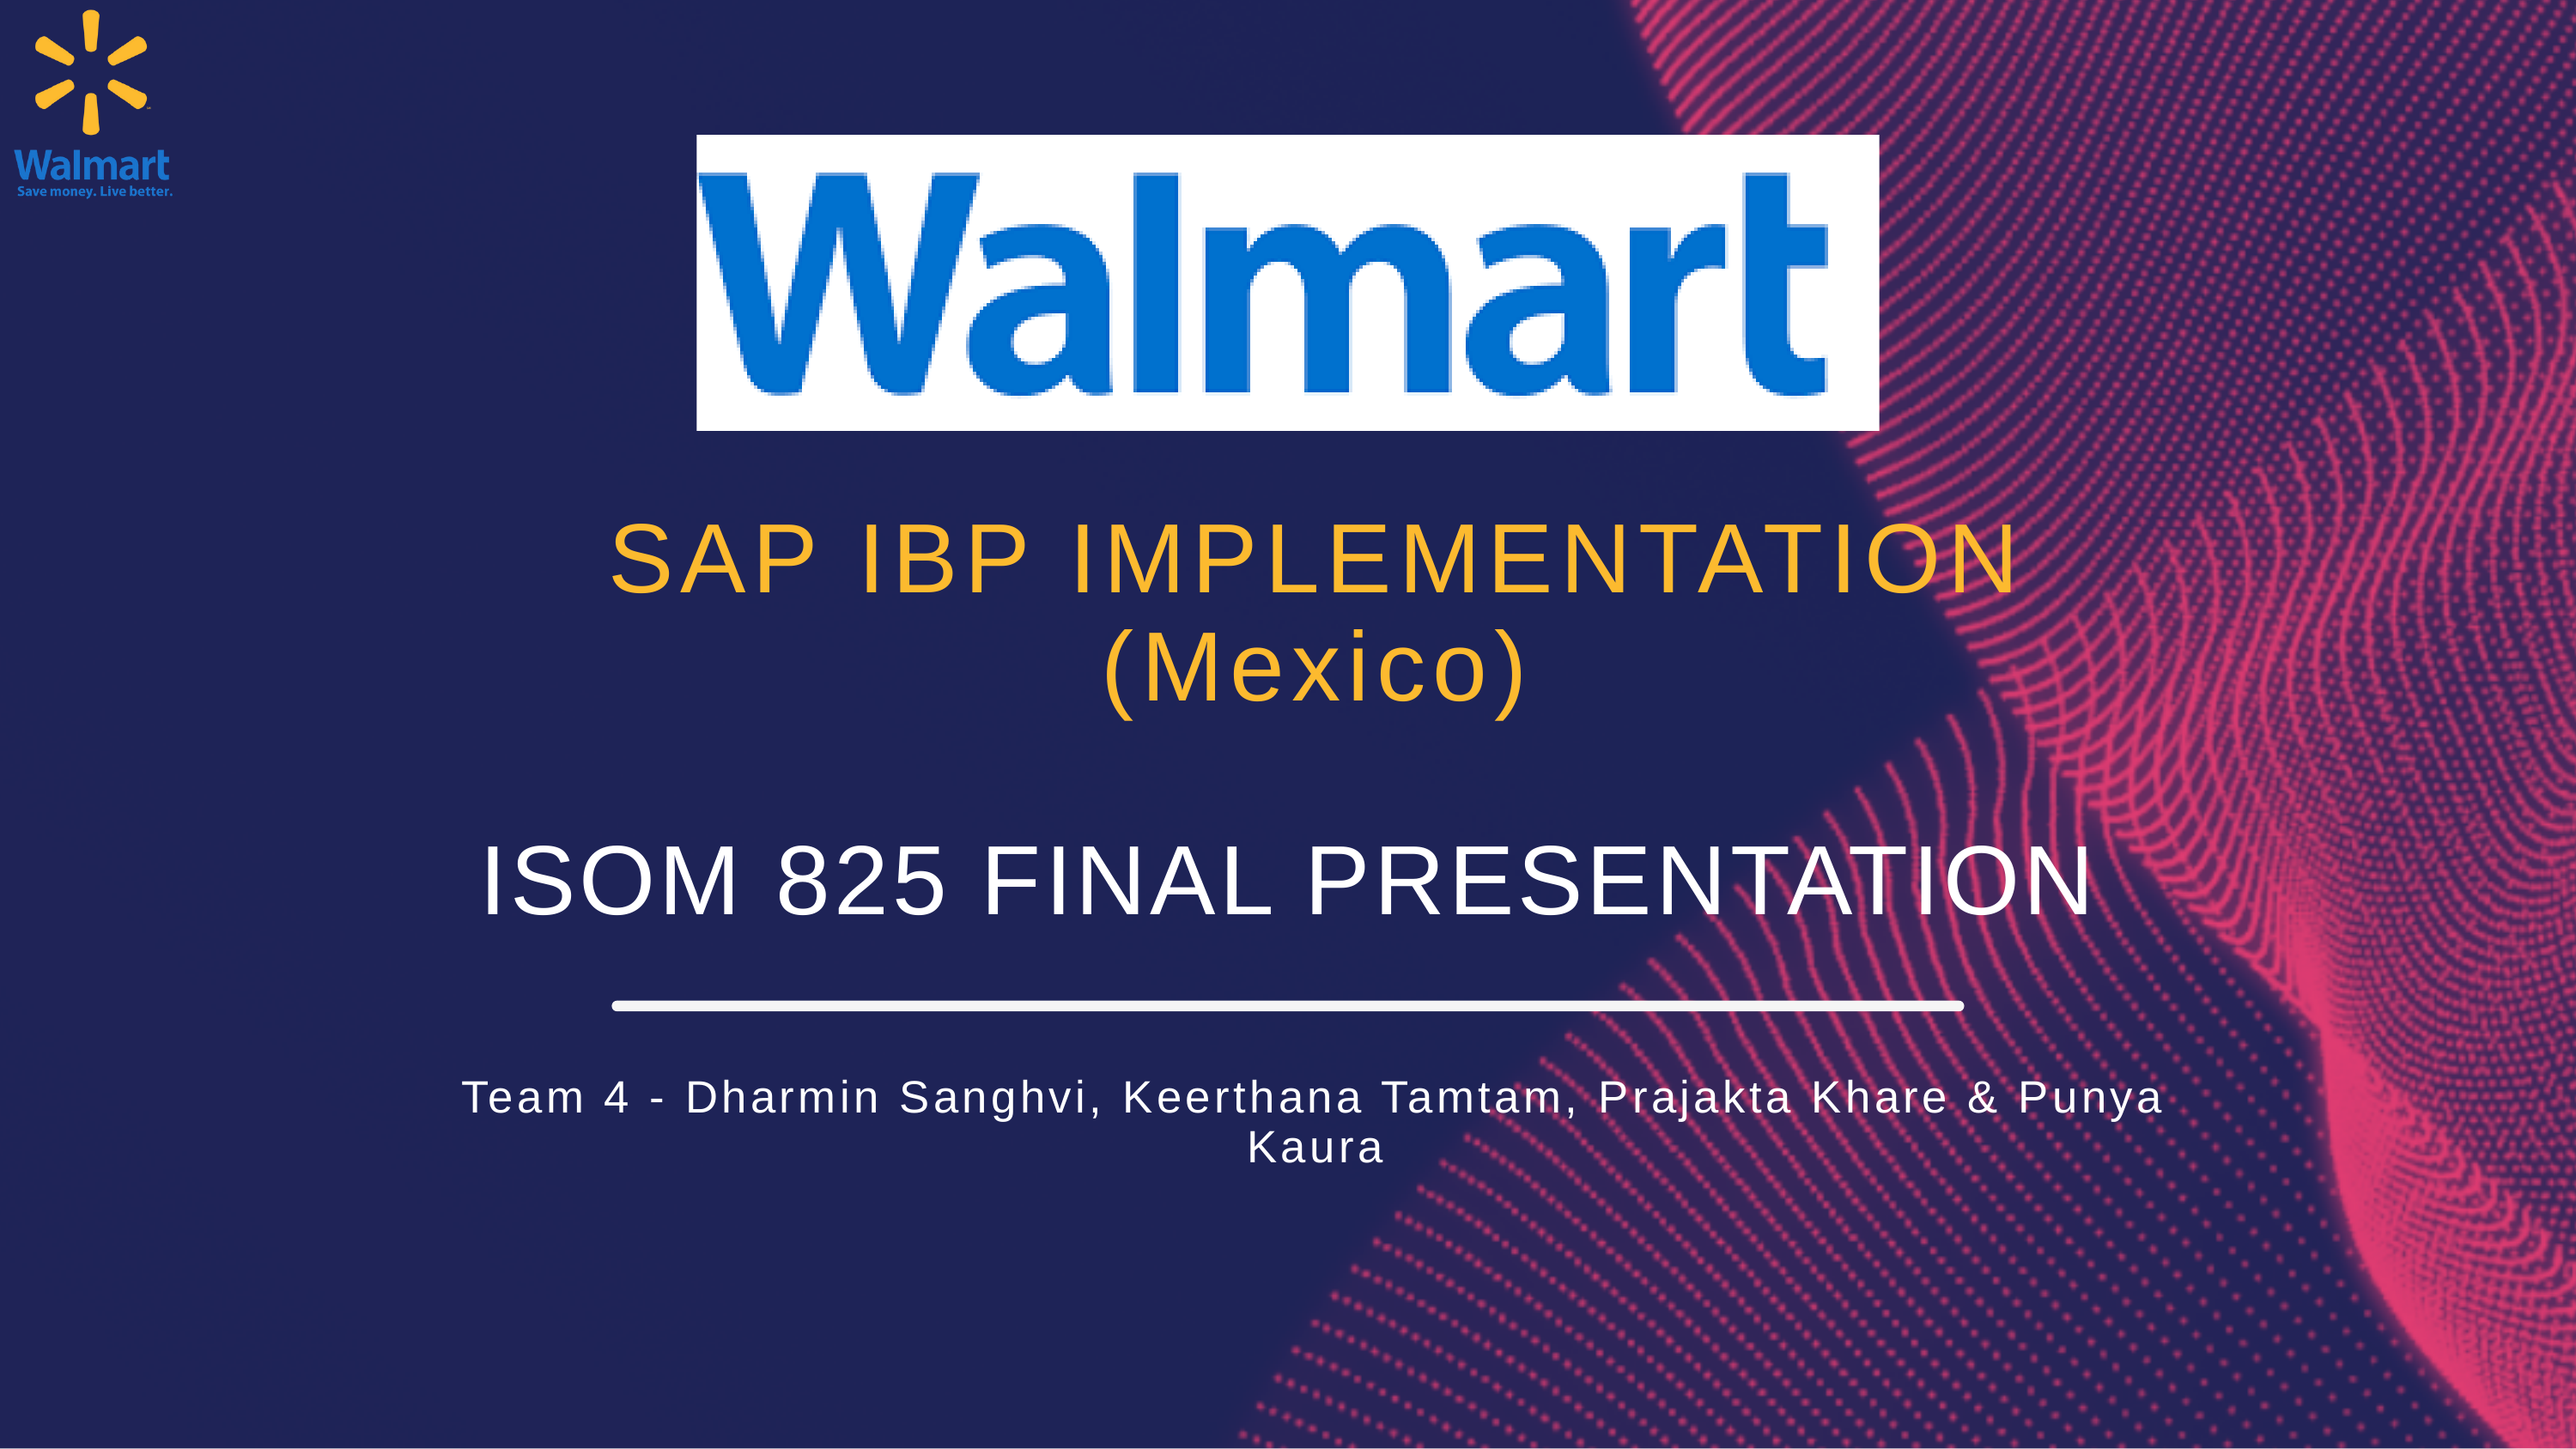

SAP IBP IMPLEMENTATION
(Mexico)
ISOM 825 FINAL PRESENTATION

Team 4 - Dharmin Sanghvi, Keerthana Tamtam, Prajakta Khare & Punya Kaura